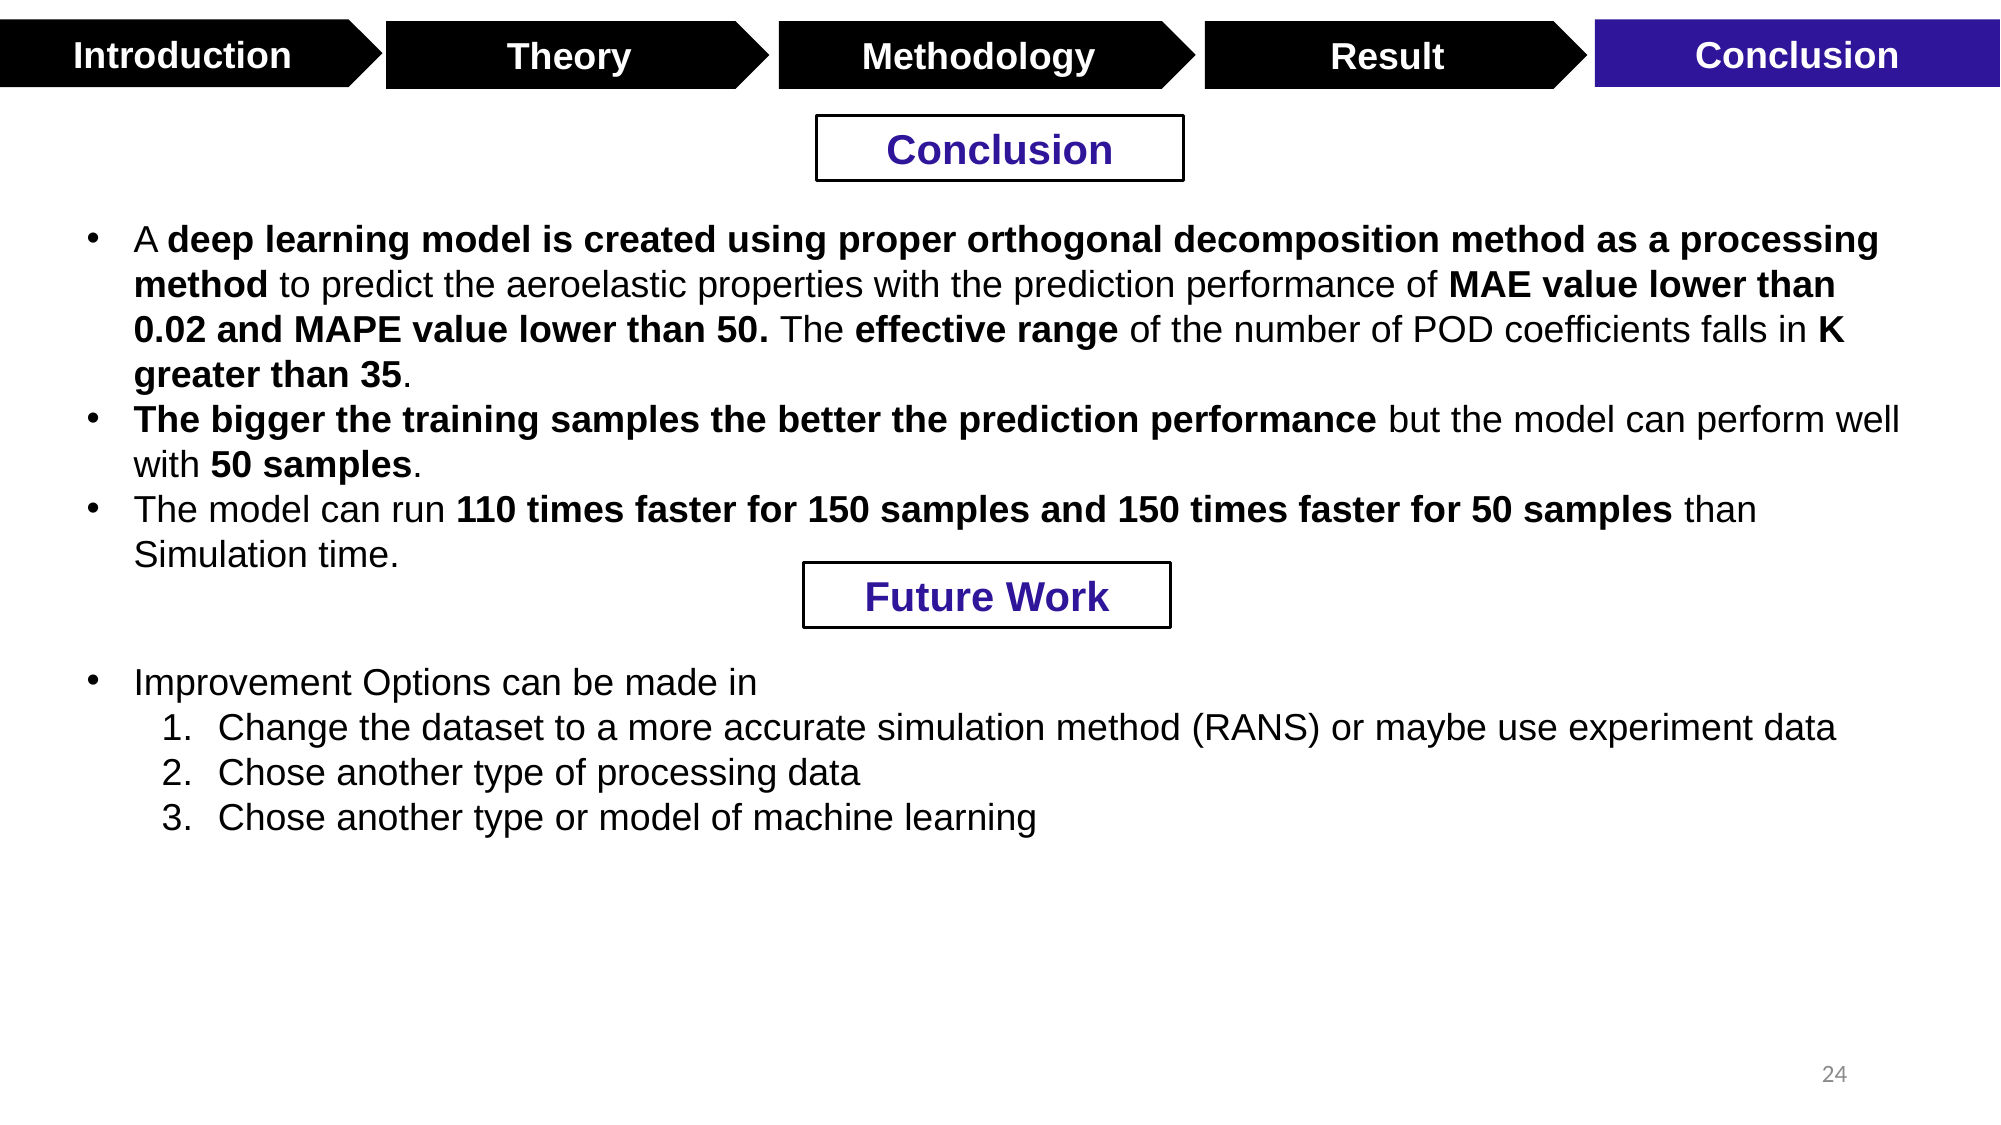

Conclusion
Introduction
Theory
Methodology
Result
Conclusion
A deep learning model is created using proper orthogonal decomposition method as a processing method to predict the aeroelastic properties with the prediction performance of MAE value lower than 0.02 and MAPE value lower than 50. The effective range of the number of POD coefficients falls in K greater than 35.
The bigger the training samples the better the prediction performance but the model can perform well with 50 samples.
The model can run 110 times faster for 150 samples and 150 times faster for 50 samples than Simulation time.

Future Work
Improvement Options can be made in
Change the dataset to a more accurate simulation method (RANS) or maybe use experiment data
Chose another type of processing data
Chose another type or model of machine learning
24